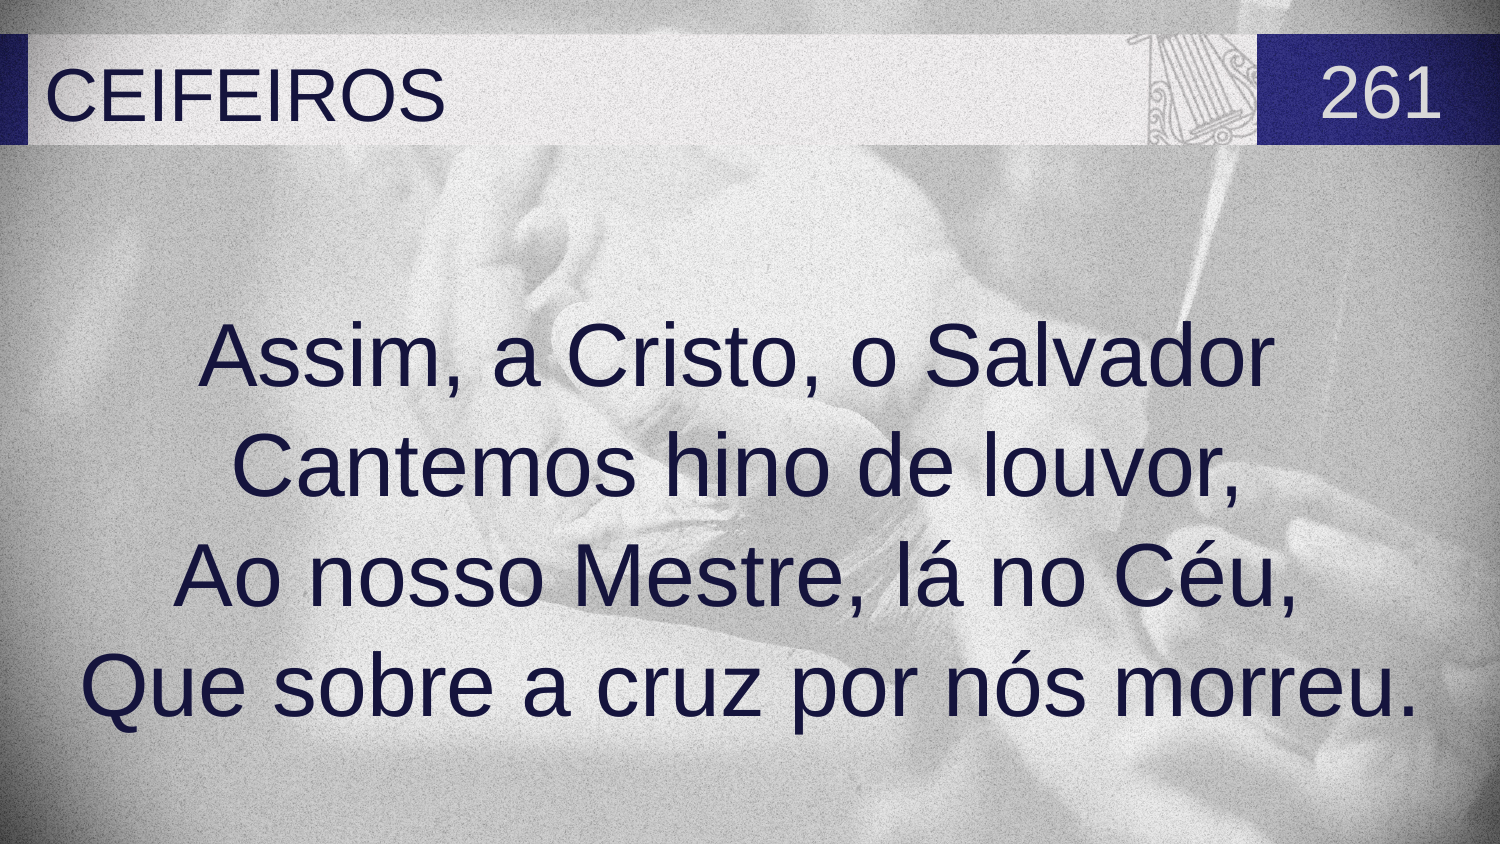

# CEIFEIROS
261
Assim, a Cristo, o Salvador
Cantemos hino de louvor,
Ao nosso Mestre, lá no Céu,
Que sobre a cruz por nós morreu.